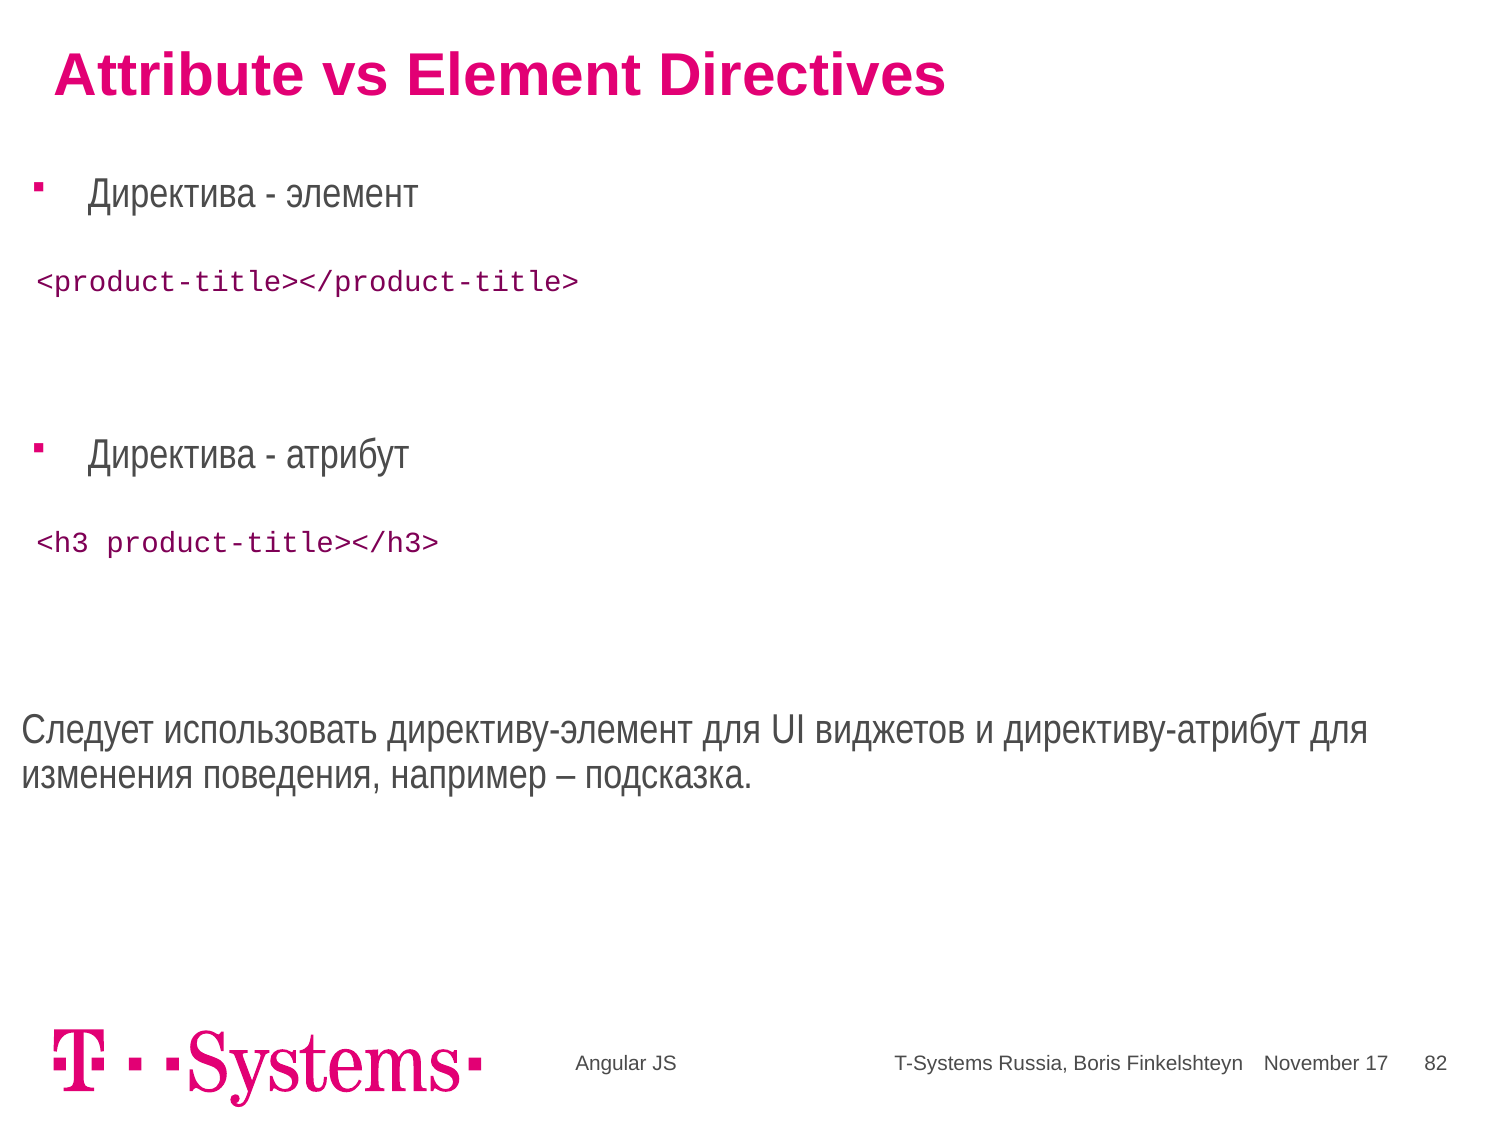

# Attribute vs Element Directives
Директива - элемент
| <product-title></product-title> |
| --- |
Директива - атрибут
| <h3 product-title></h3> |
| --- |
Следует использовать директиву-элемент для UI виджетов и директиву-атрибут для изменения поведения, например – подсказка.
Angular JS                                      T-Systems Russia, Boris Finkelshteyn
November 17
82